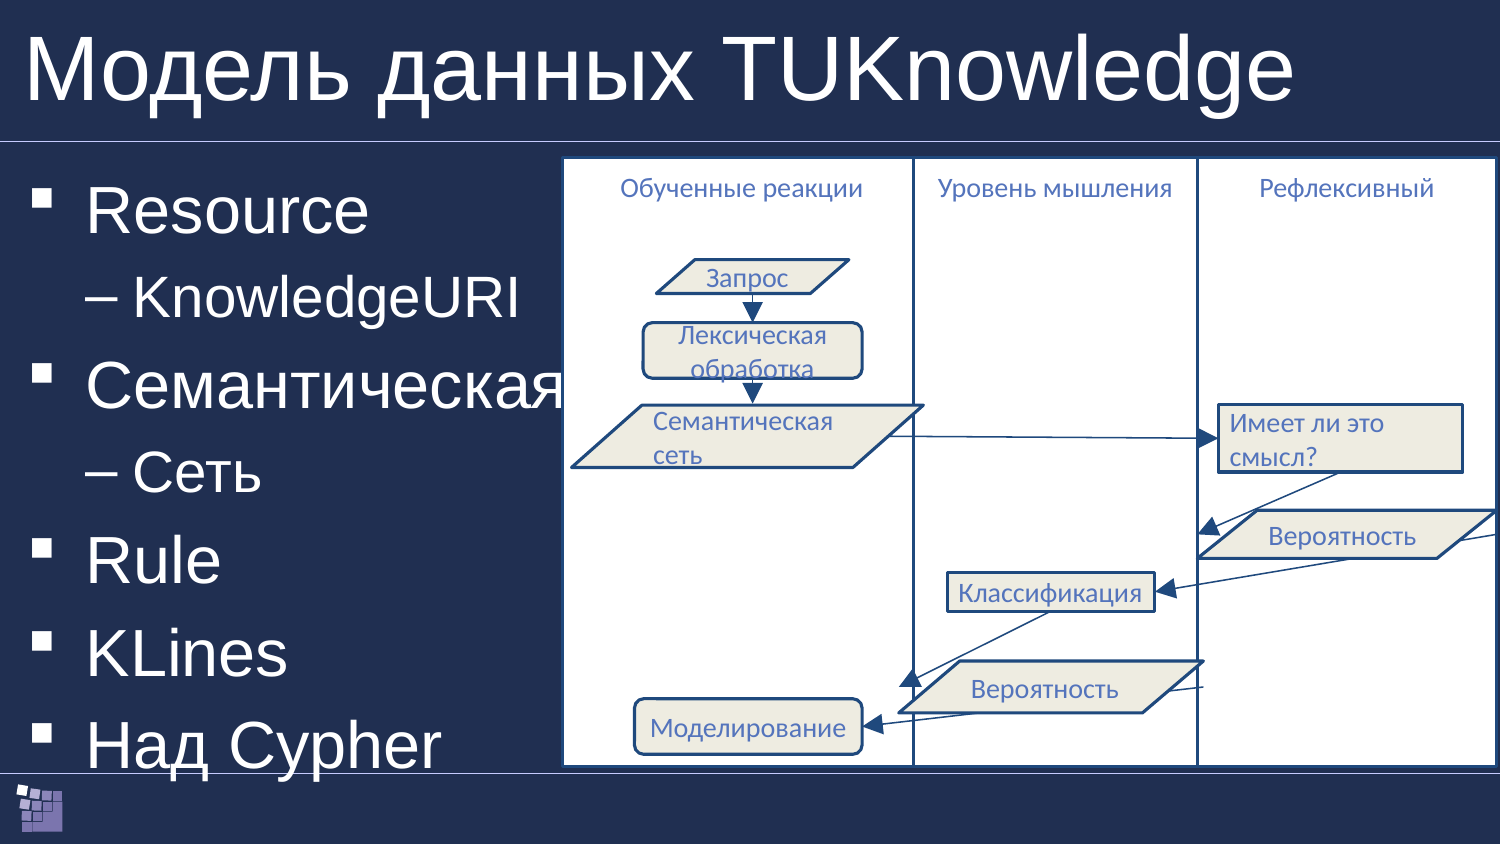

# Модель данных TUKnowledge
Обученные реакции
Уровень мышления
Рефлексивный
Resource
KnowledgeURI
Семантическая
Сеть
Rule
KLines
Над Cypher
Запрос
Лексическая обработка
Имеет ли это смысл?
Семантическая сеть
Вероятность
Классификация
Вероятность
Моделирование